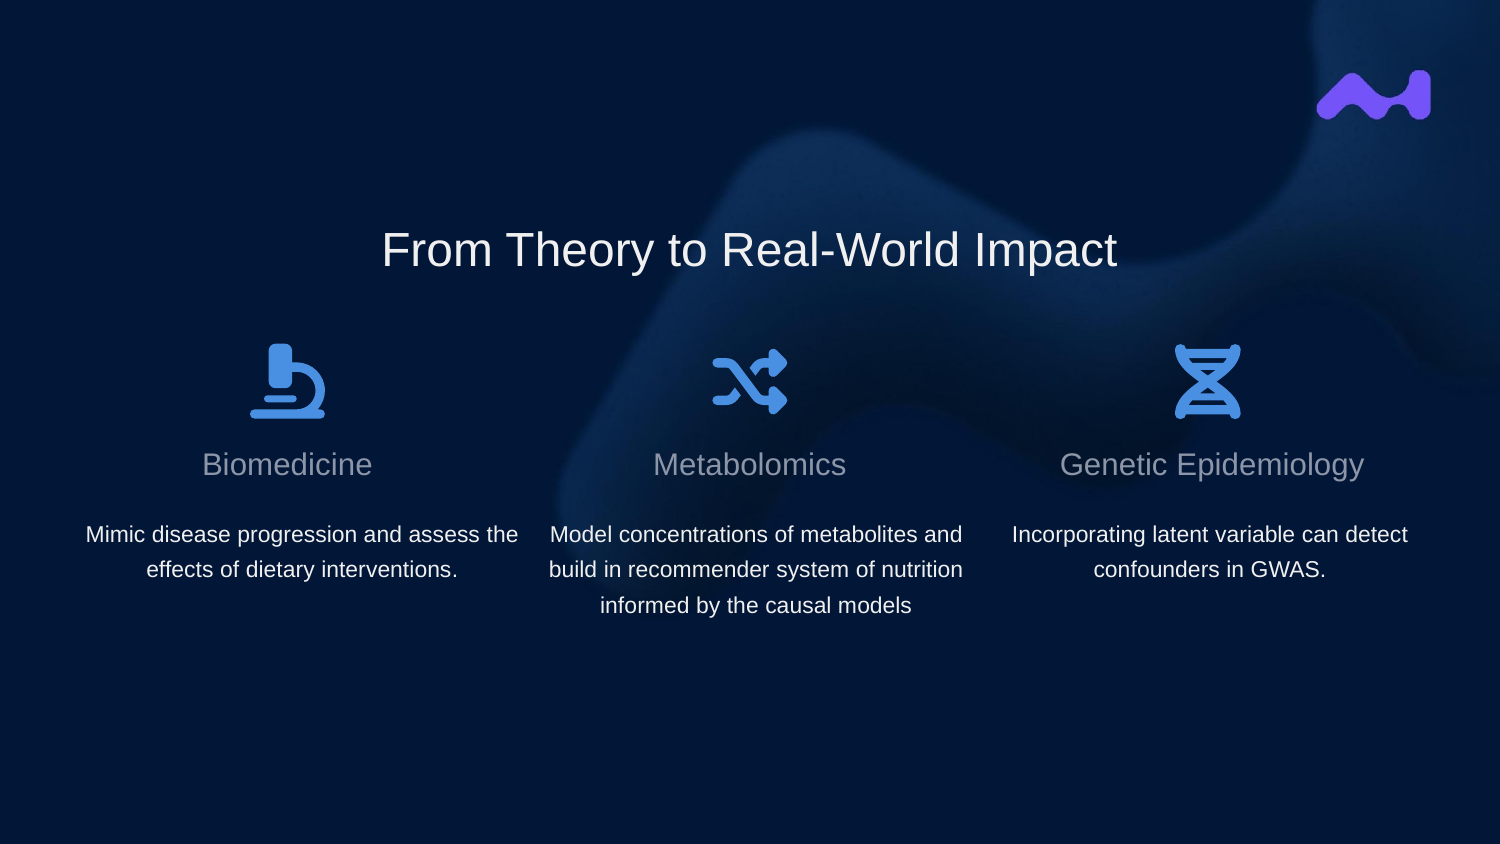

From Theory to Real-World Impact

Biomedicine
Metabolomics
Genetic Epidemiology
Mimic disease progression and assess the effects of dietary interventions.
Model concentrations of metabolites and build in recommender system of nutrition informed by the causal models
Incorporating latent variable can detect confounders in GWAS.